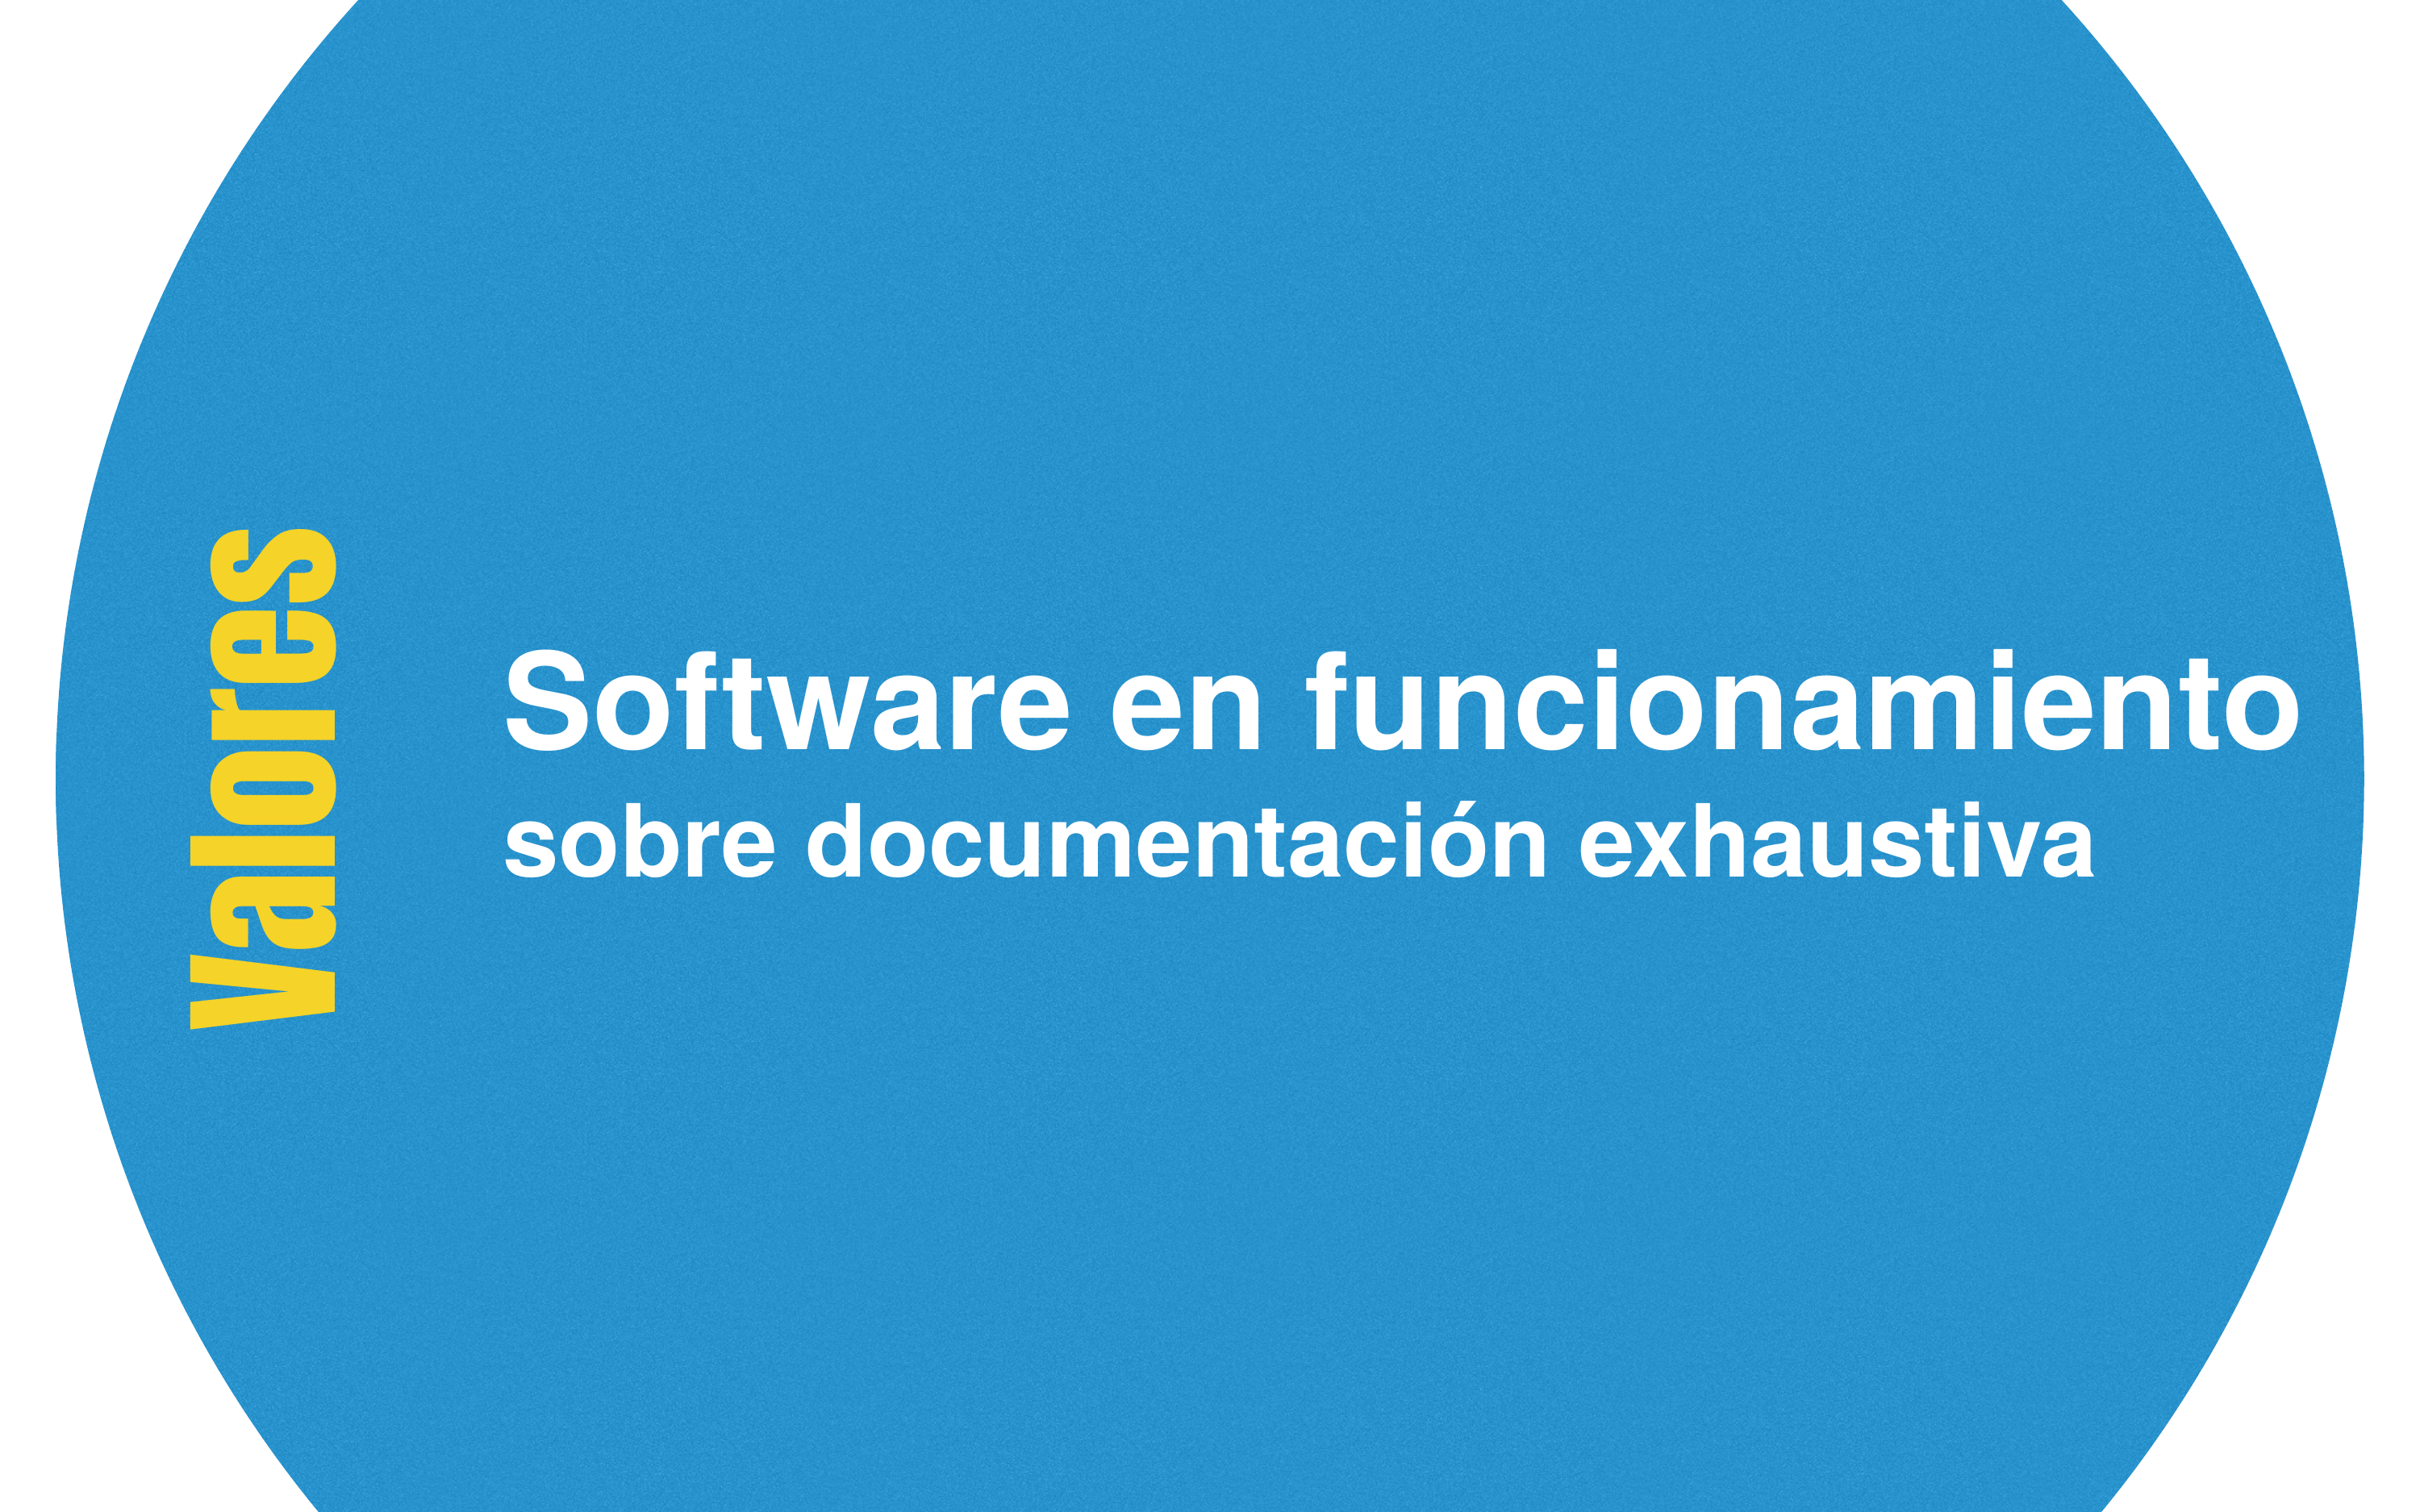

Valores
Software en funcionamiento
sobre documentación exhaustiva
25